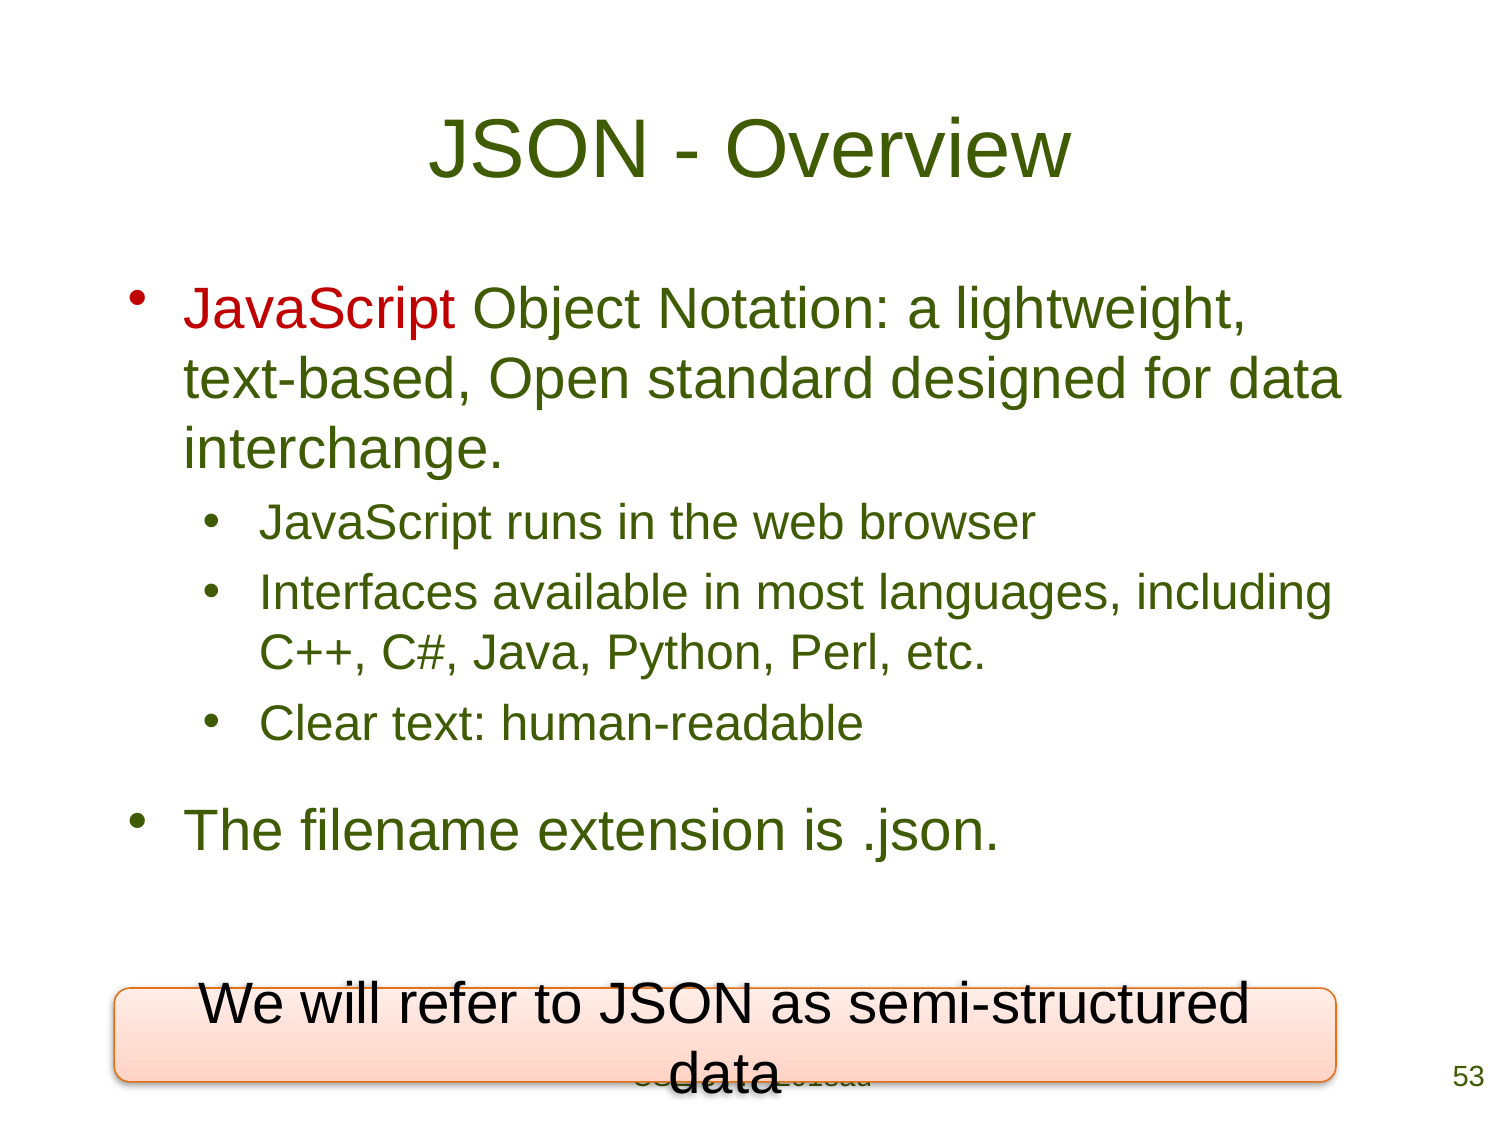

# JSON - Overview
JavaScript Object Notation: a lightweight, text-based, Open standard designed for data interchange.
JavaScript runs in the web browser
Interfaces available in most languages, including C++, C#, Java, Python, Perl, etc.
Clear text: human-readable

The filename extension is .json.
We will refer to JSON as semi-structured data
CSE 344 - 2018au
53